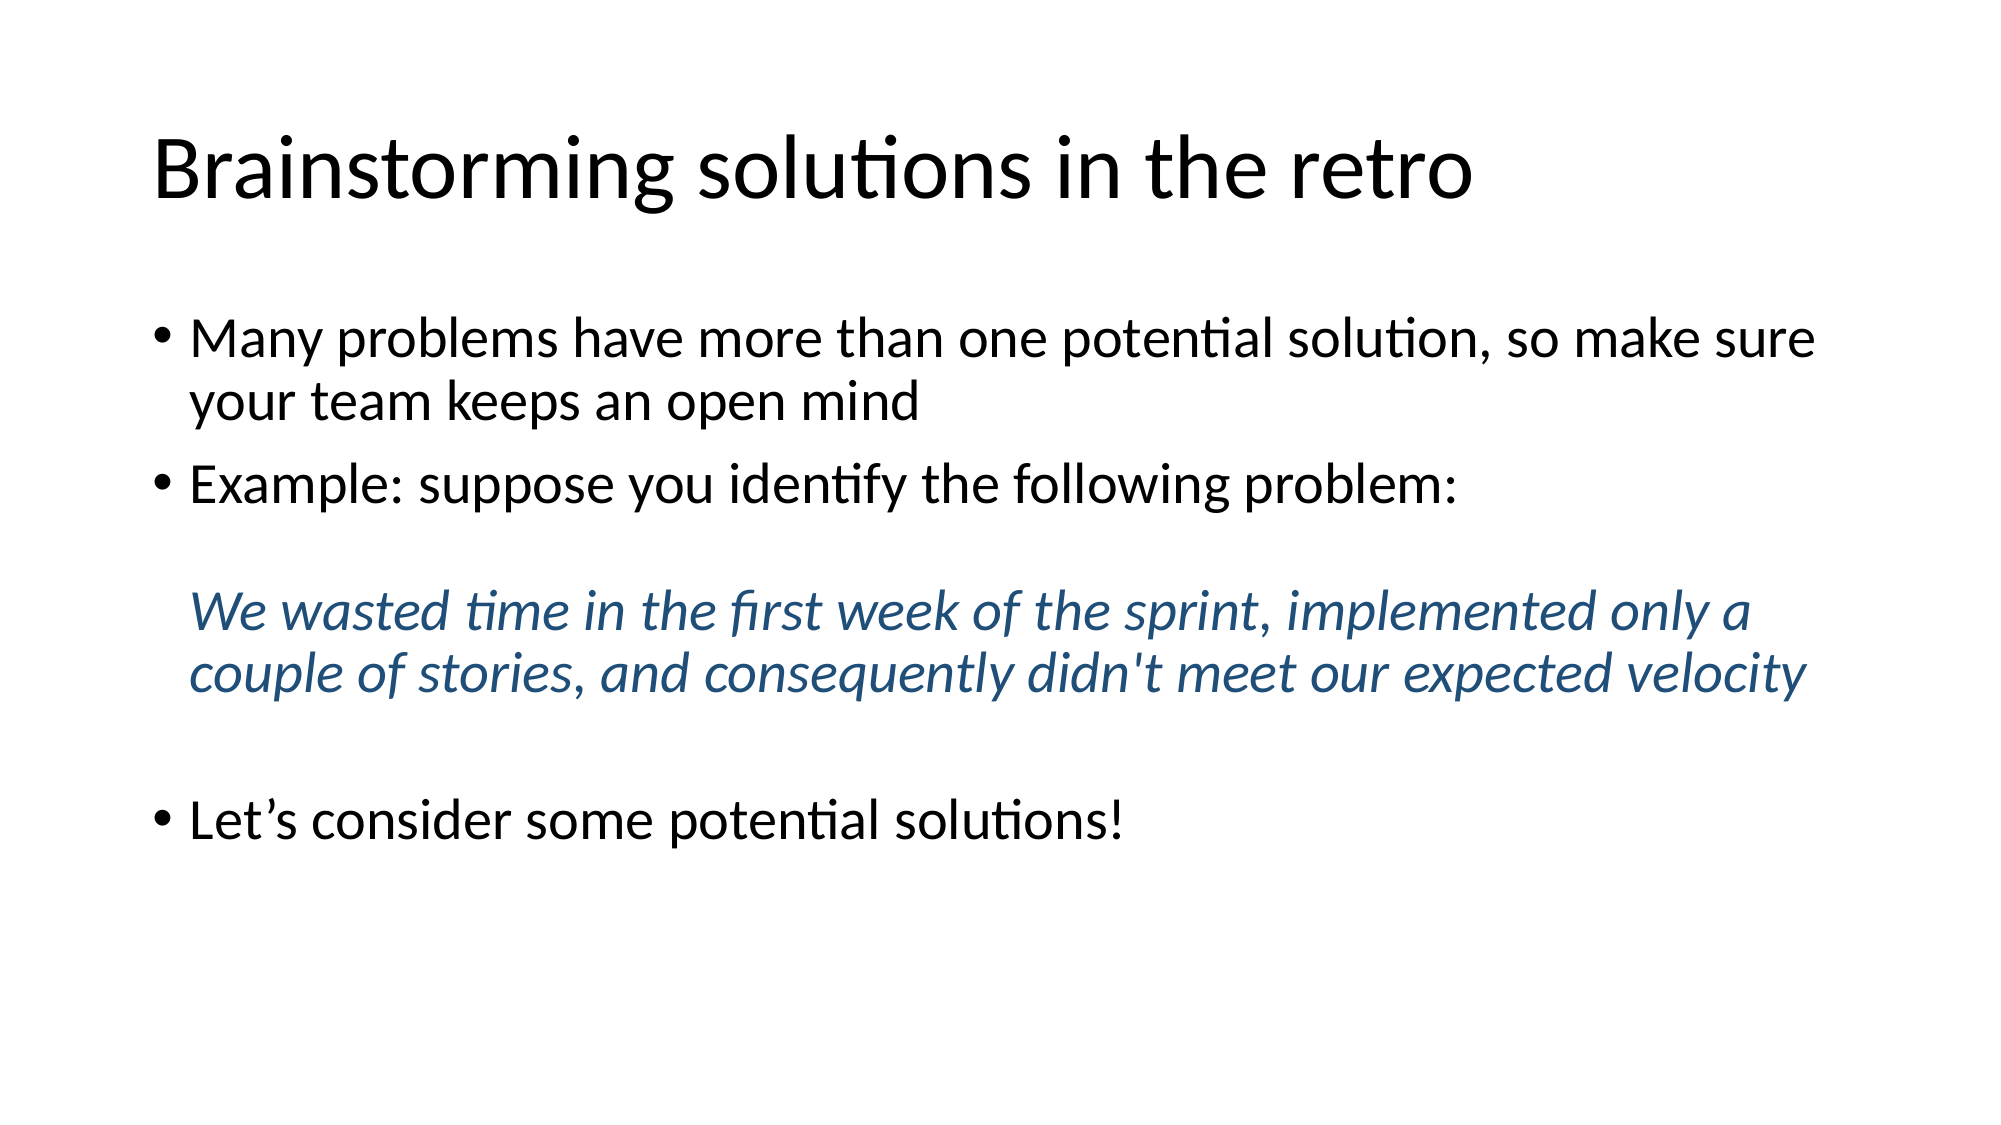

# Brainstorming solutions in the retro
Many problems have more than one potential solution, so make sure your team keeps an open mind
Example: suppose you identify the following problem:
We wasted time in the first week of the sprint, implemented only a couple of stories, and consequently didn't meet our expected velocity
Let’s consider some potential solutions!